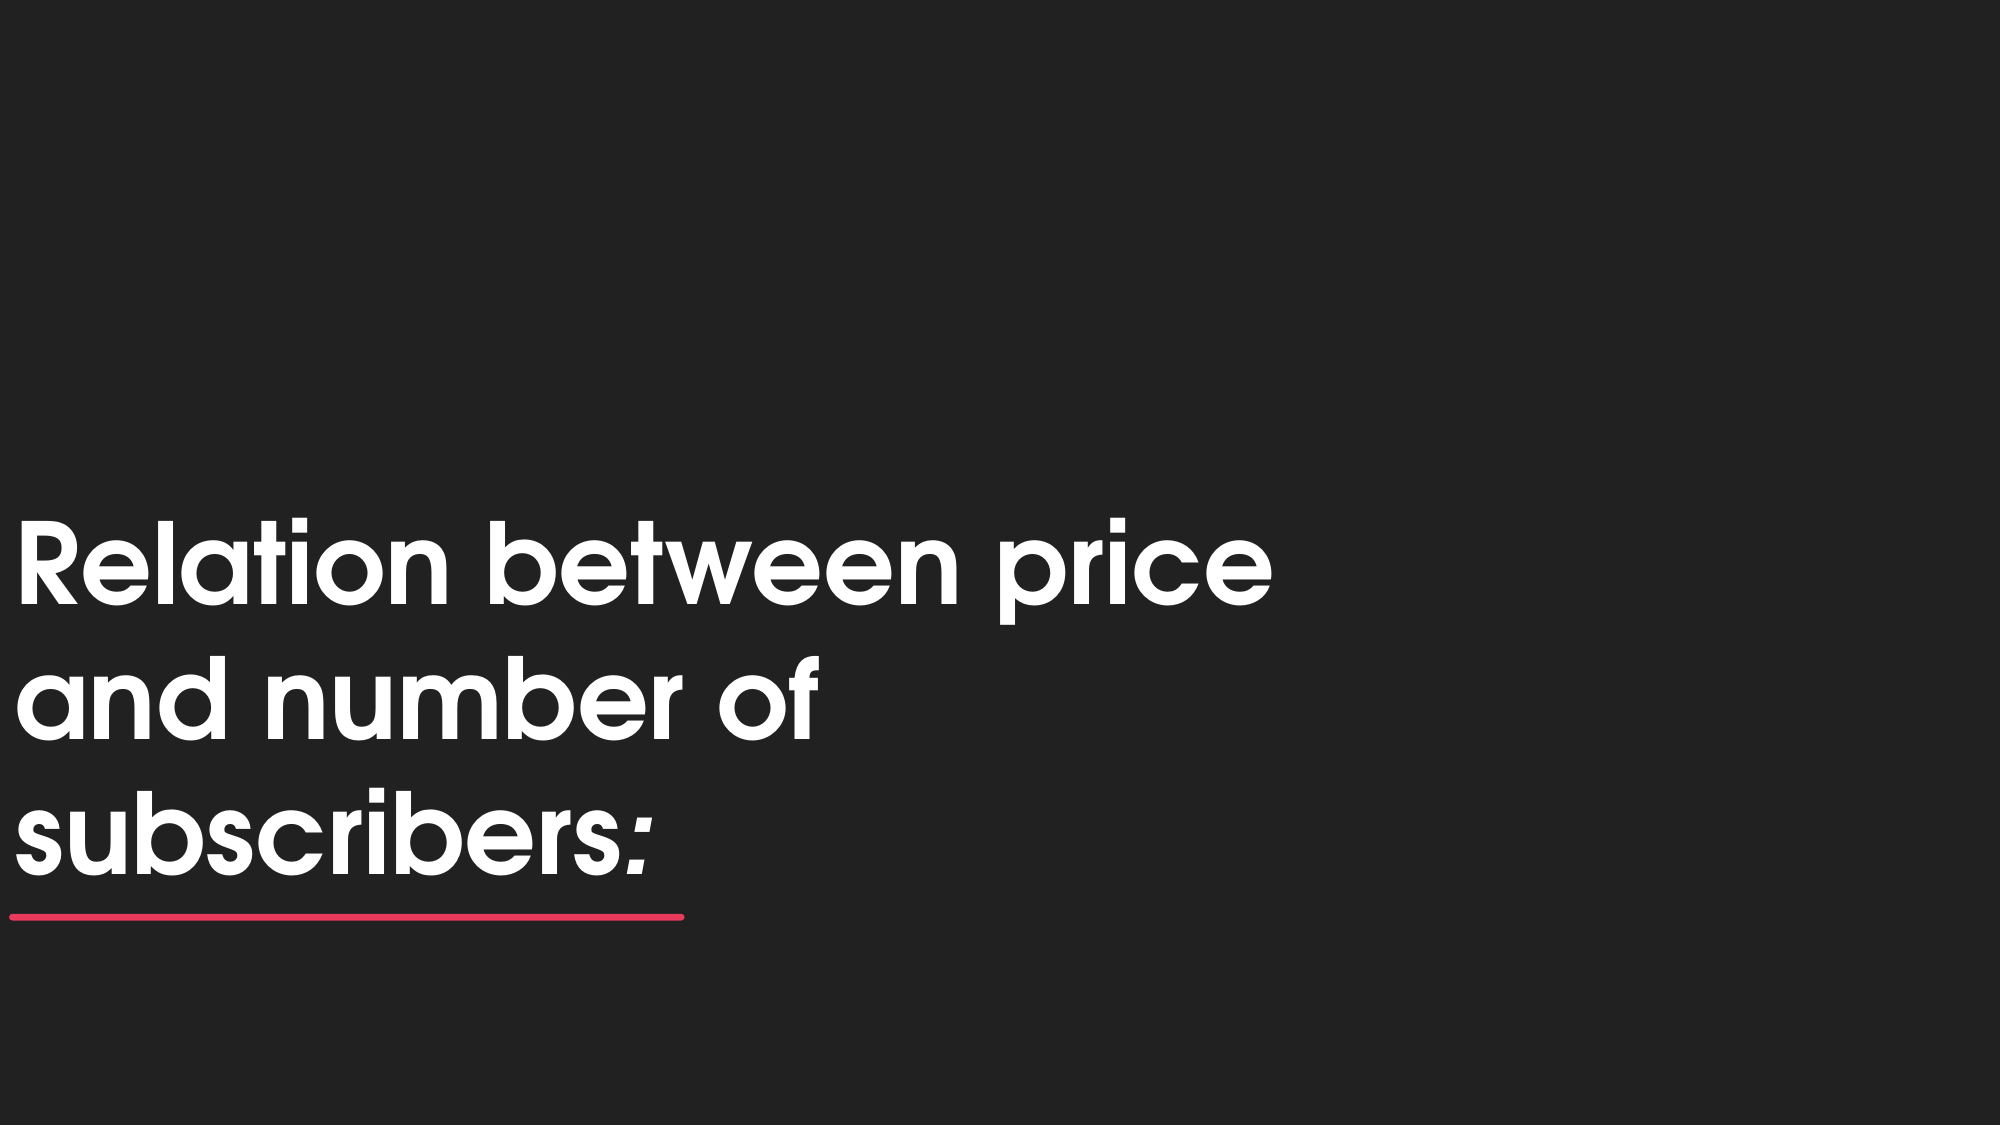

Relation between price and number of subscribers: